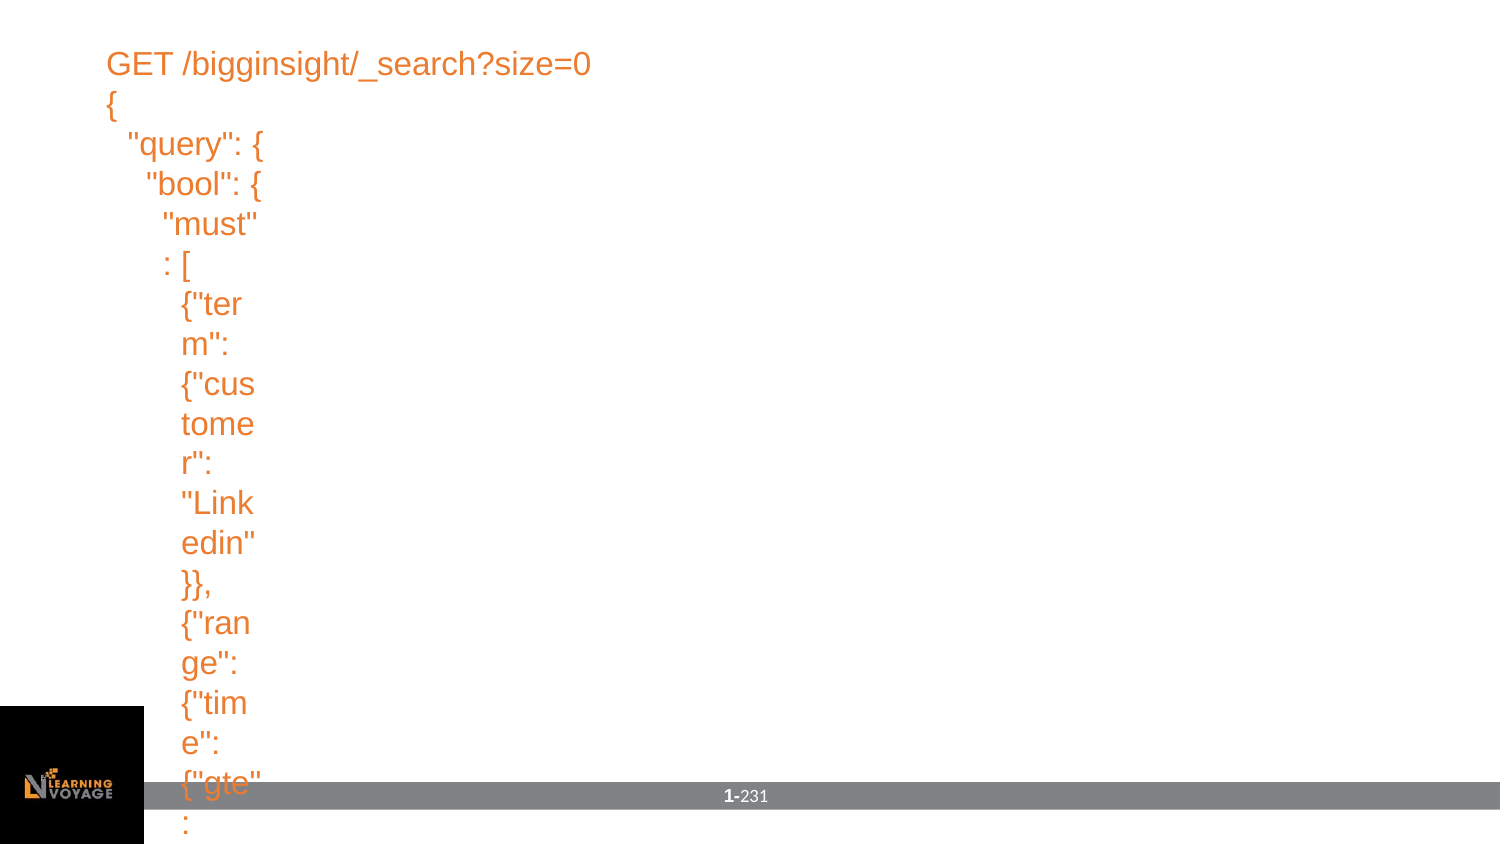

GET /bigginsight/_search?size=0
{
"query": {
"bool": {
"must": [
{"term": {"customer": "Linkedin"}},
{"range": {"time": {"gte": 1506277800000, "lte": 1506294200000}}}
]
}
},
"aggs": {  "byCategory": {  "terms": {
"field": "category"
}
}
}
}
1-231